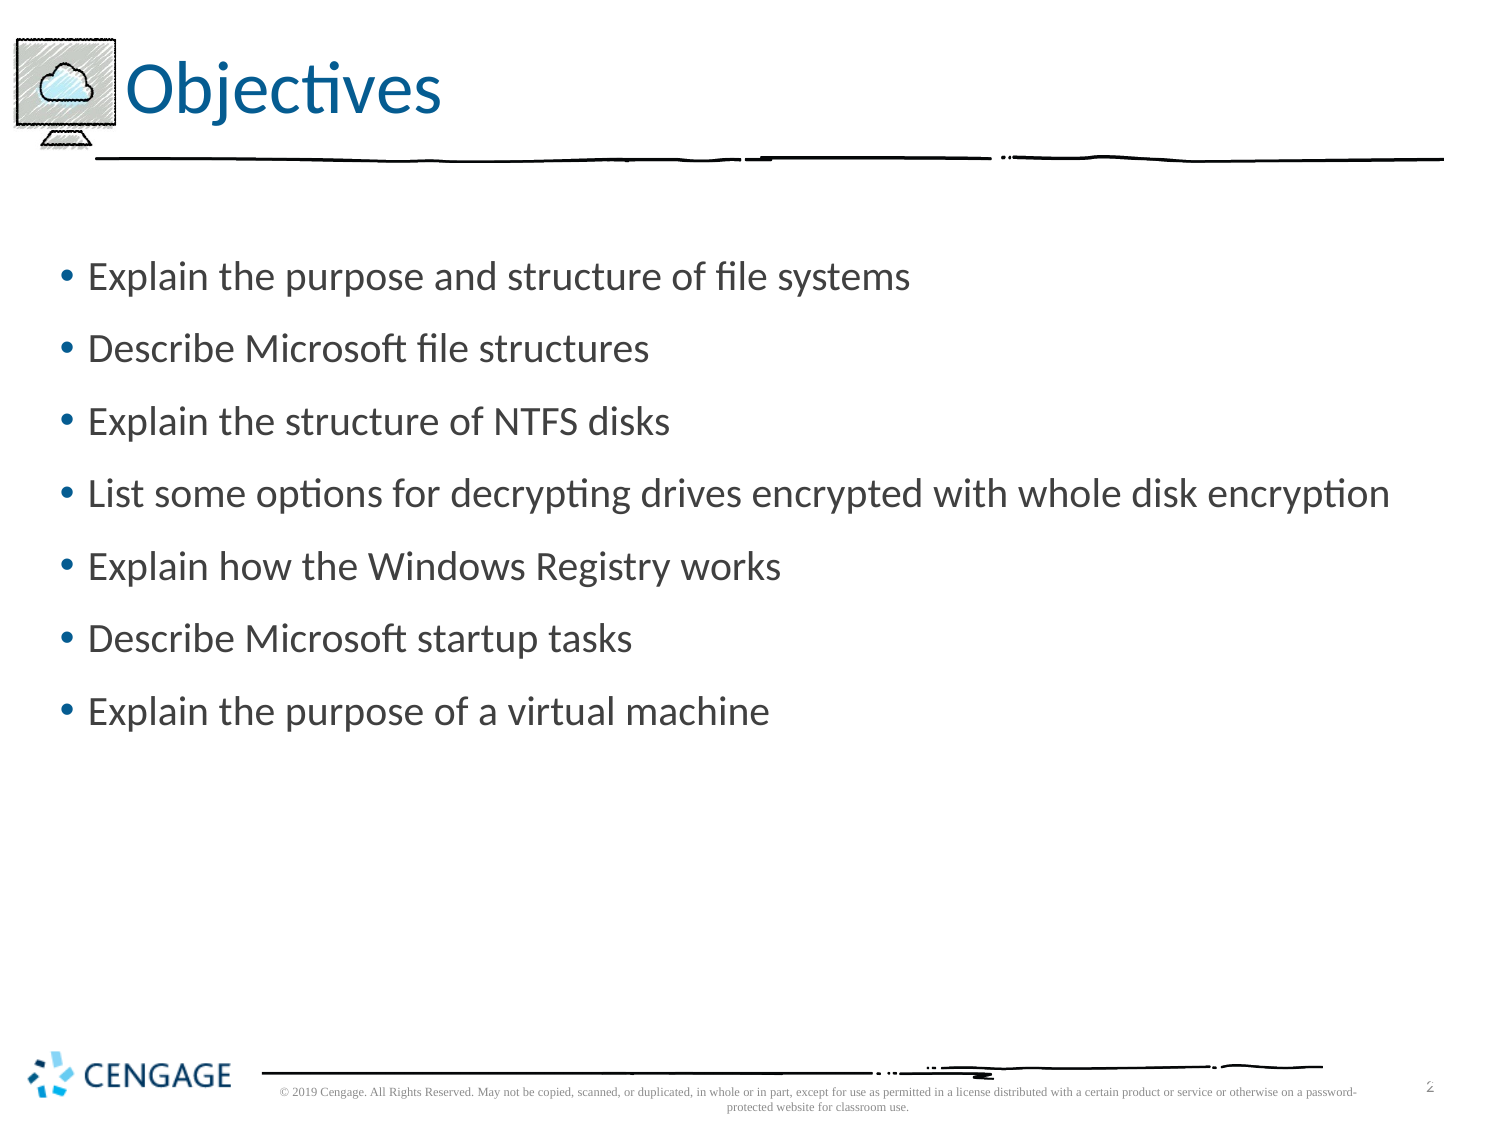

# Objectives
Explain the purpose and structure of file systems
Describe Microsoft file structures
Explain the structure of NTFS disks
List some options for decrypting drives encrypted with whole disk encryption
Explain how the Windows Registry works
Describe Microsoft startup tasks
Explain the purpose of a virtual machine

2
© 2019 Cengage. All Rights Reserved. May not be copied, scanned, or duplicated, in whole or in part, except for use as permitted in a license distributed with a certain product or service or otherwise on a password-protected website for classroom use.